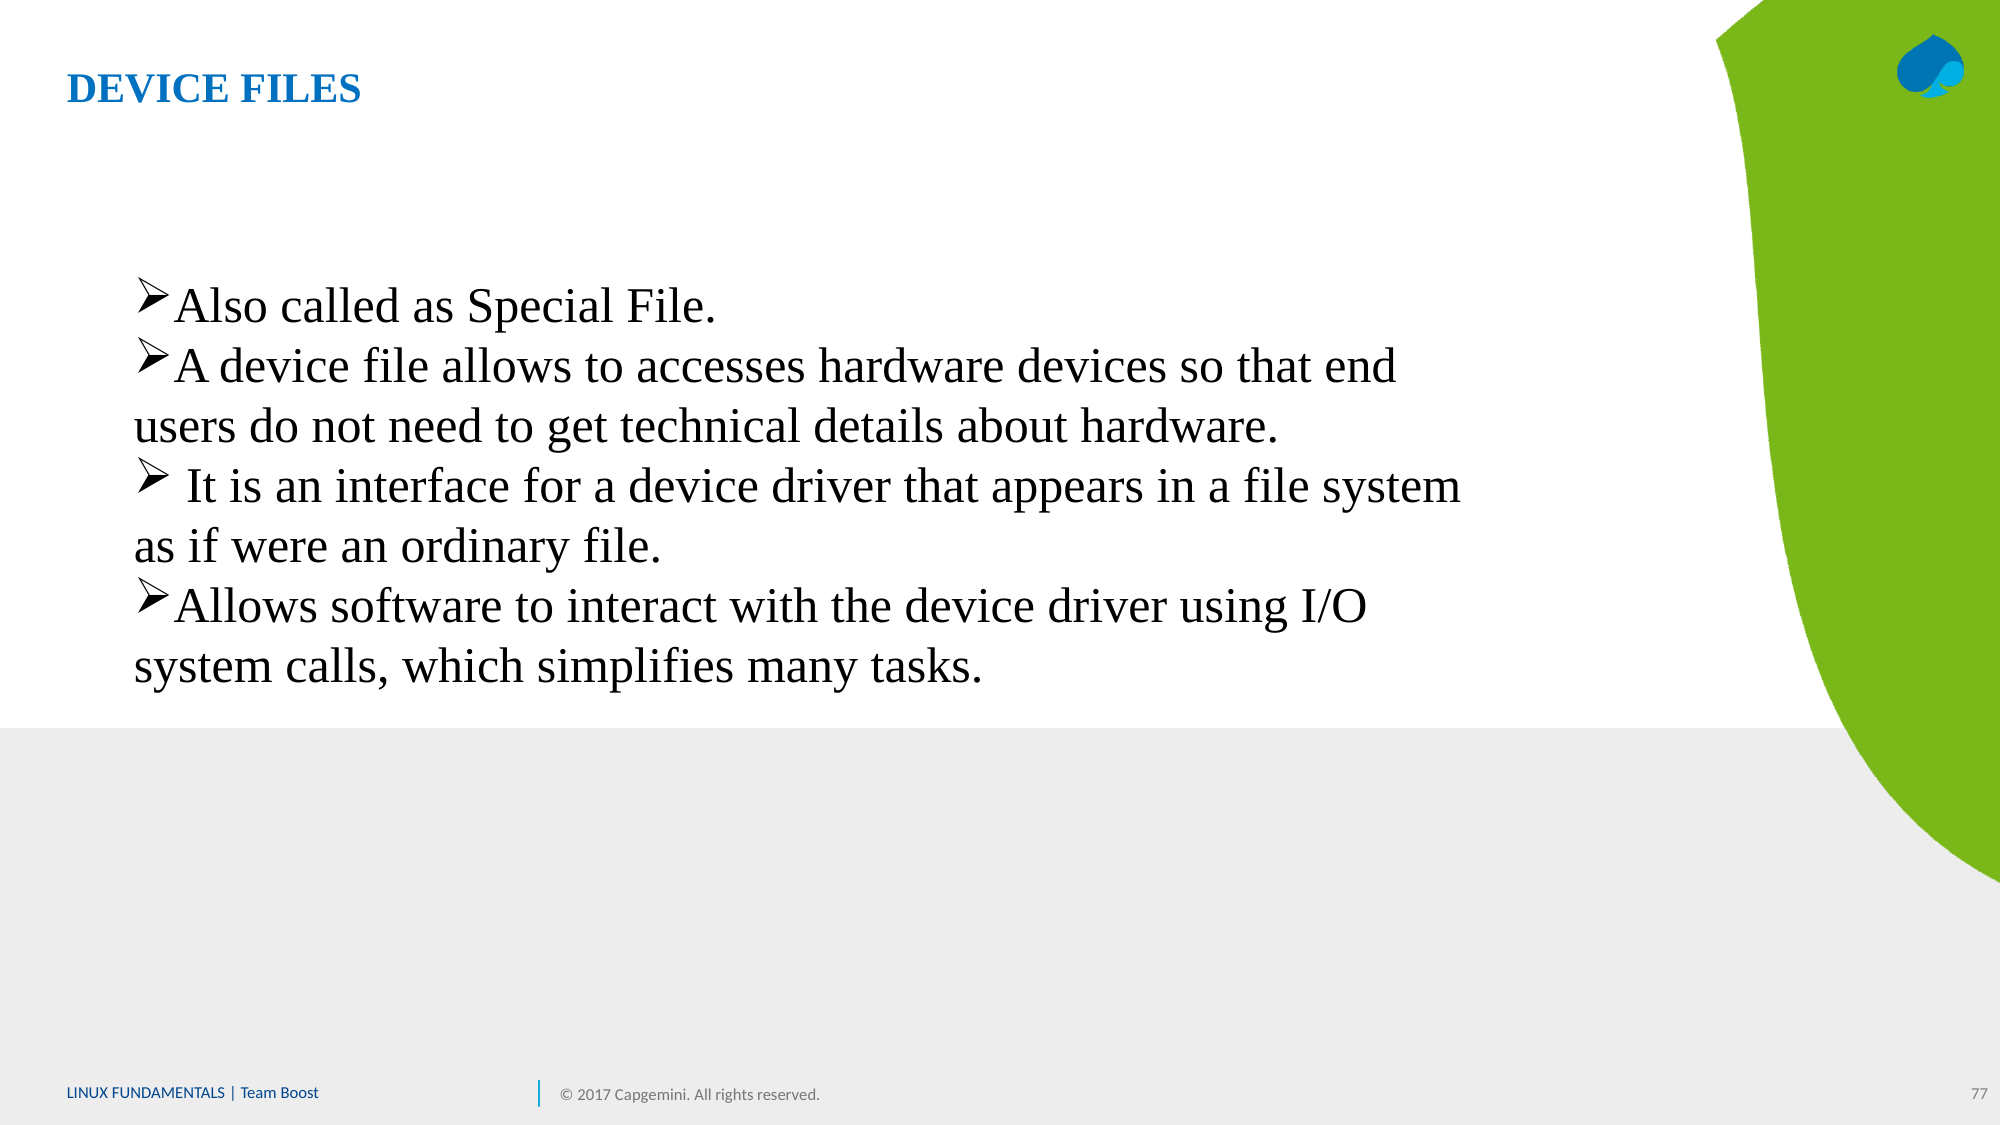

# DEVICE FILES
Also called as Special File.
A device file allows to accesses hardware devices so that end users do not need to get technical details about hardware.
 It is an interface for a device driver that appears in a file system as if were an ordinary file.
Allows software to interact with the device driver using I/O system calls, which simplifies many tasks.